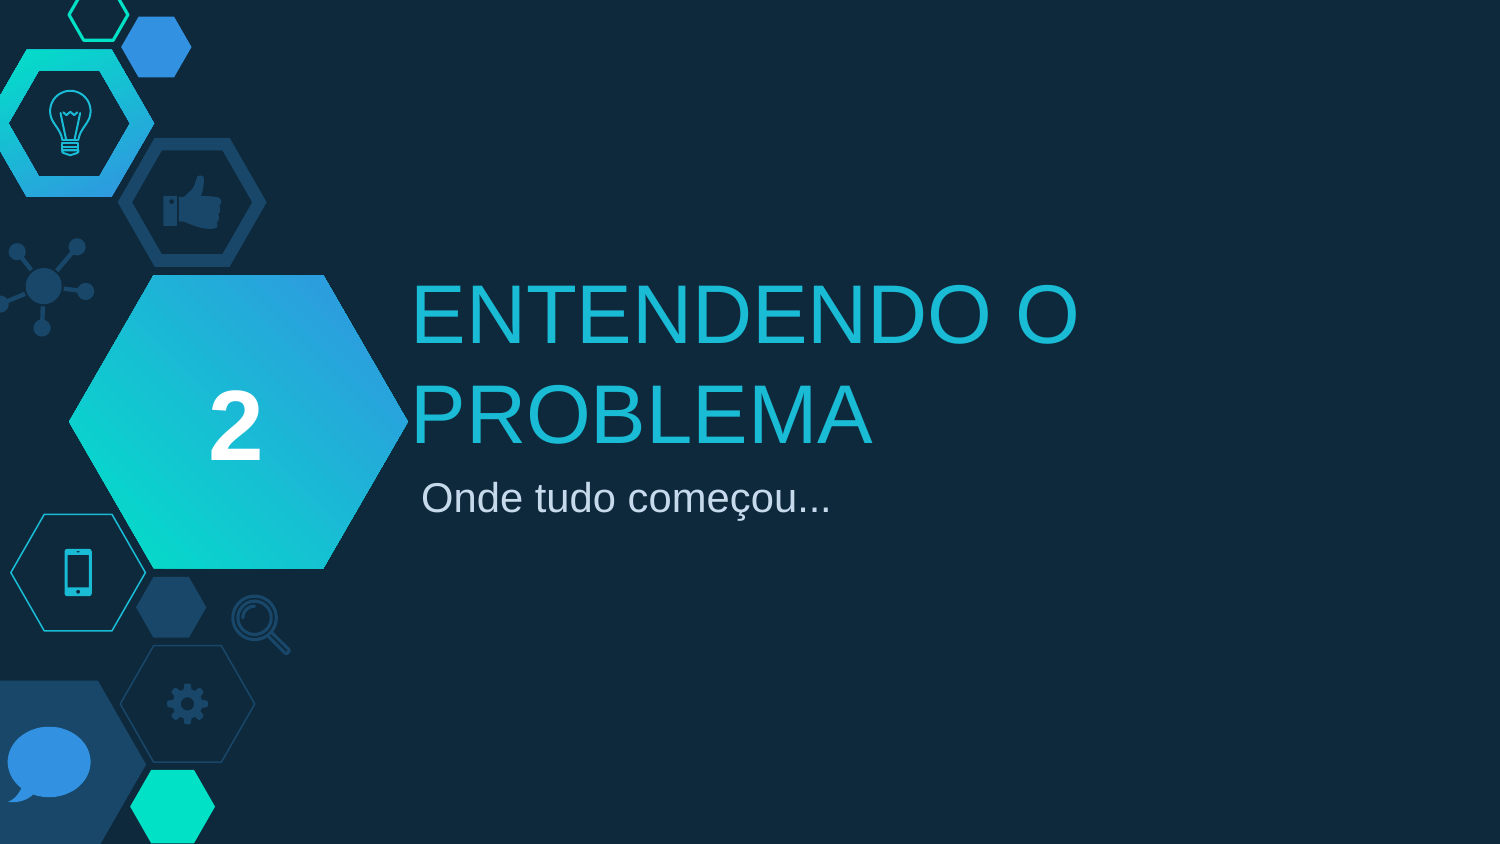

2
# Entendendo o Problema
Onde tudo começou...